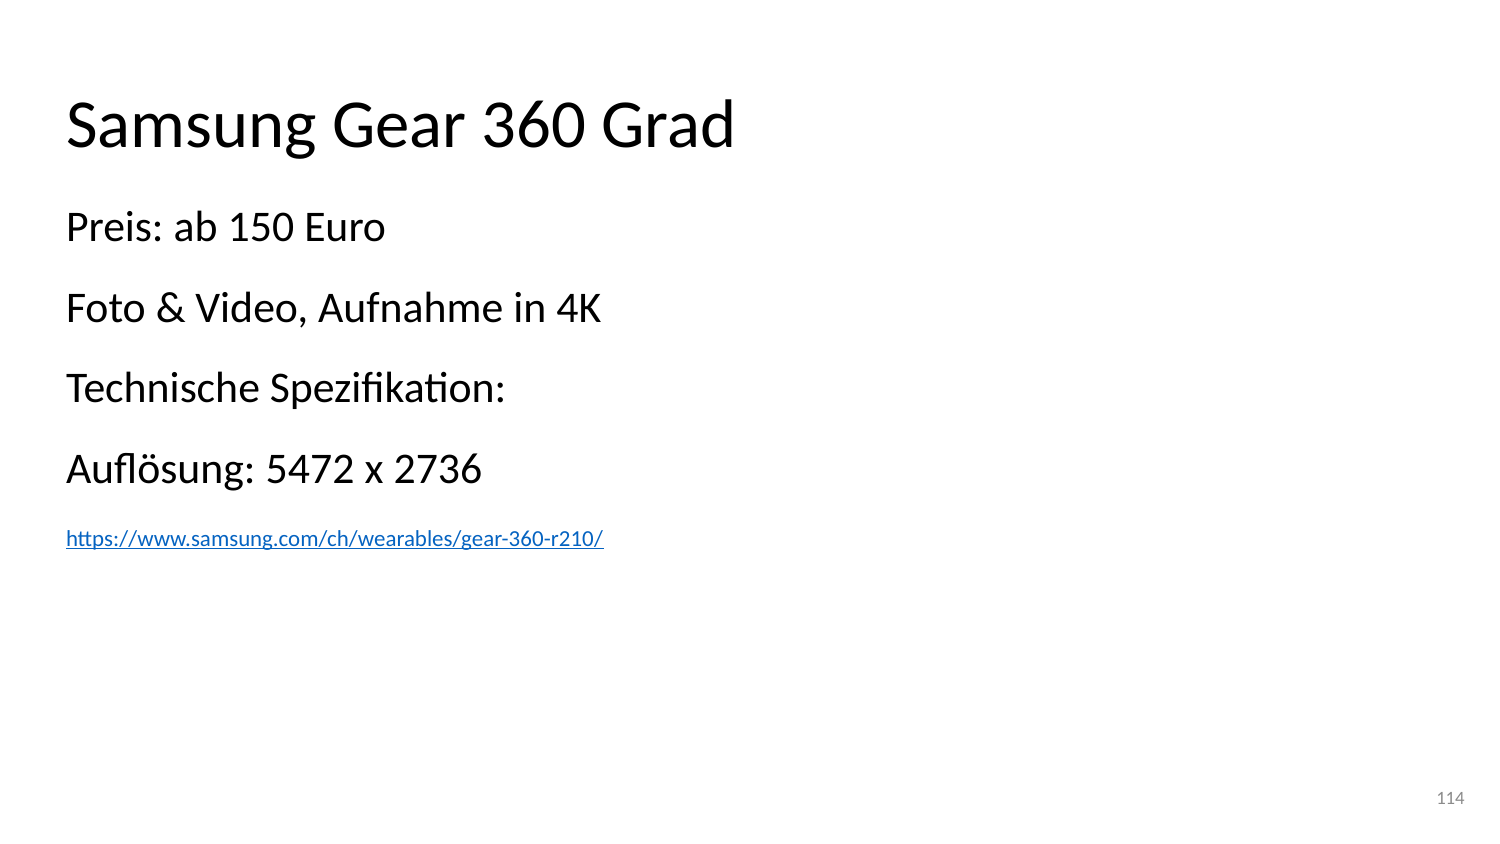

# Samsung Gear 360 Grad
Preis: ab 150 Euro
Foto & Video, Aufnahme in 4K
Technische Spezifikation:
Auflösung: 5472 x 2736
https://www.samsung.com/ch/wearables/gear-360-r210/
114